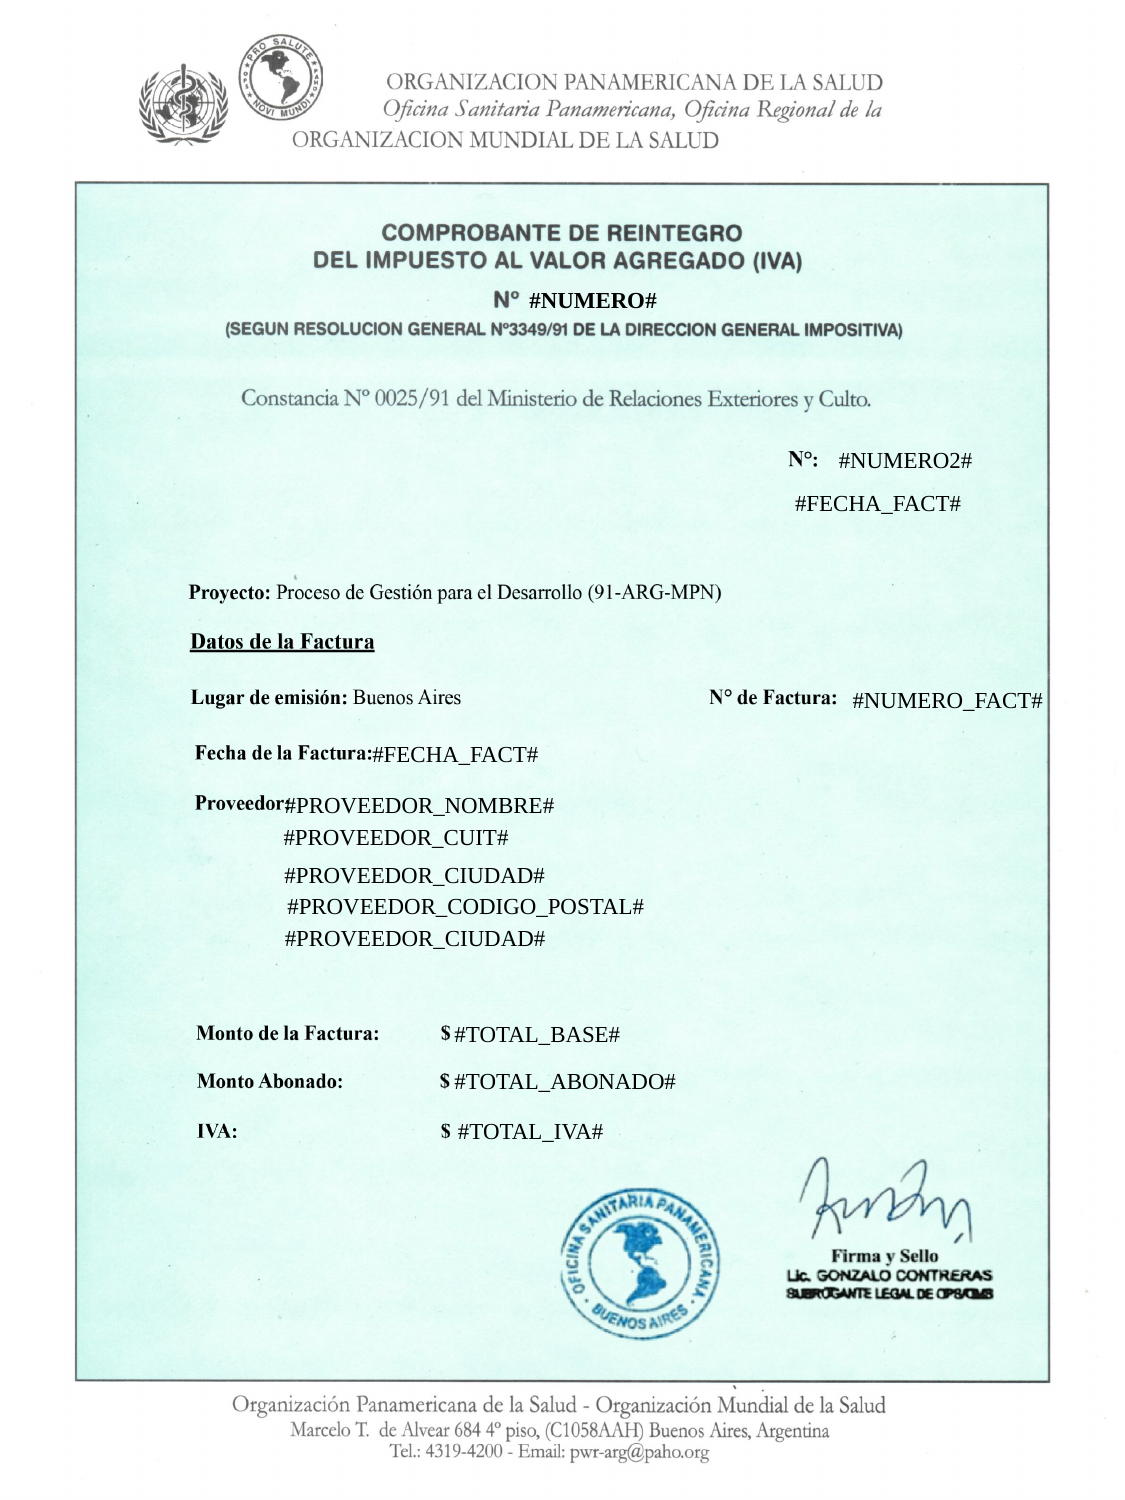

#NUMERO#
#NUMERO2#
#FECHA_FACT#
#NUMERO_FACT#
#FECHA_FACT#
#PROVEEDOR_NOMBRE#
#PROVEEDOR_CUIT#
#PROVEEDOR_CIUDAD#
#PROVEEDOR_CODIGO_POSTAL#
#PROVEEDOR_CIUDAD#
#TOTAL_BASE#
#TOTAL_ABONADO#
#TOTAL_IVA#